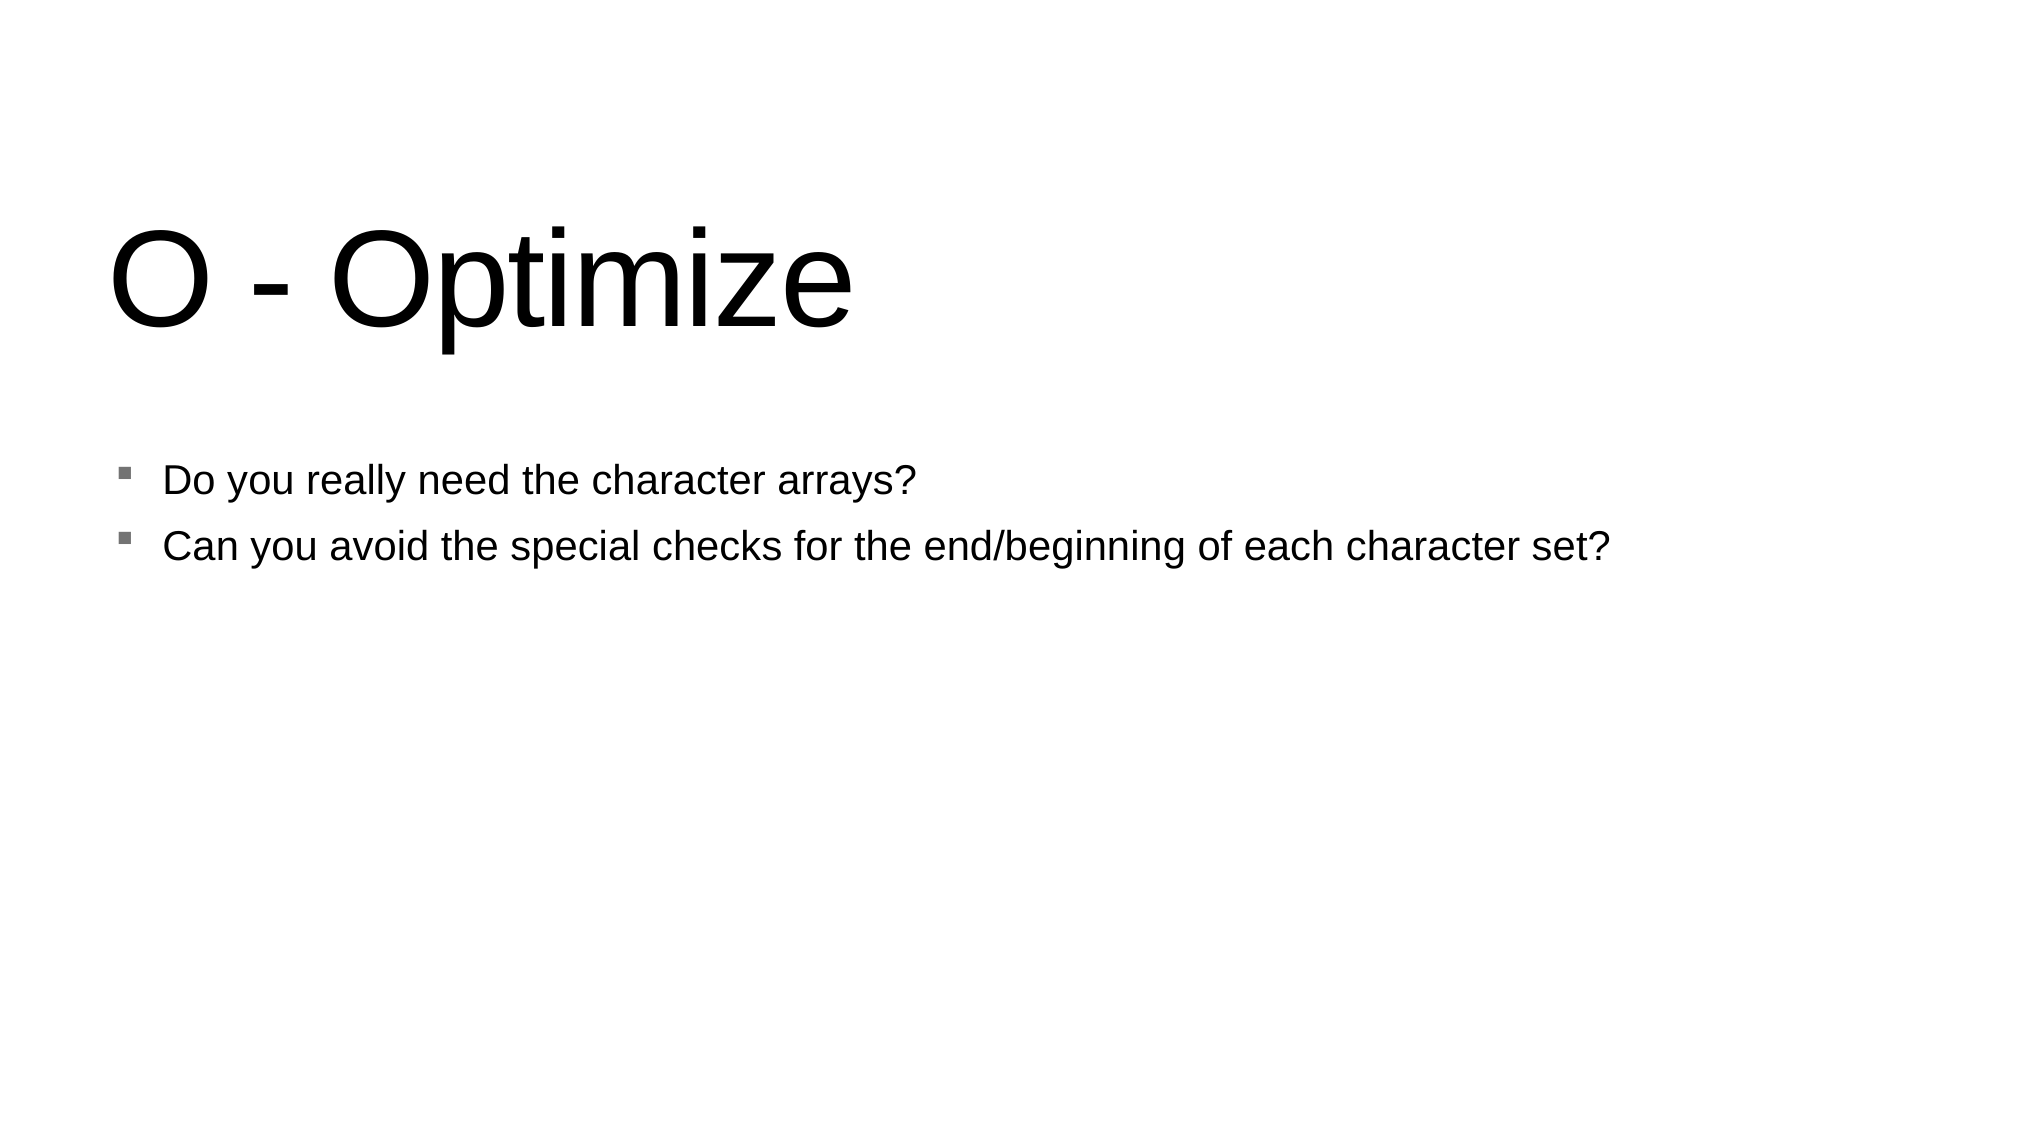

# O - Optimize
Do you really need the character arrays?
Can you avoid the special checks for the end/beginning of each character set?